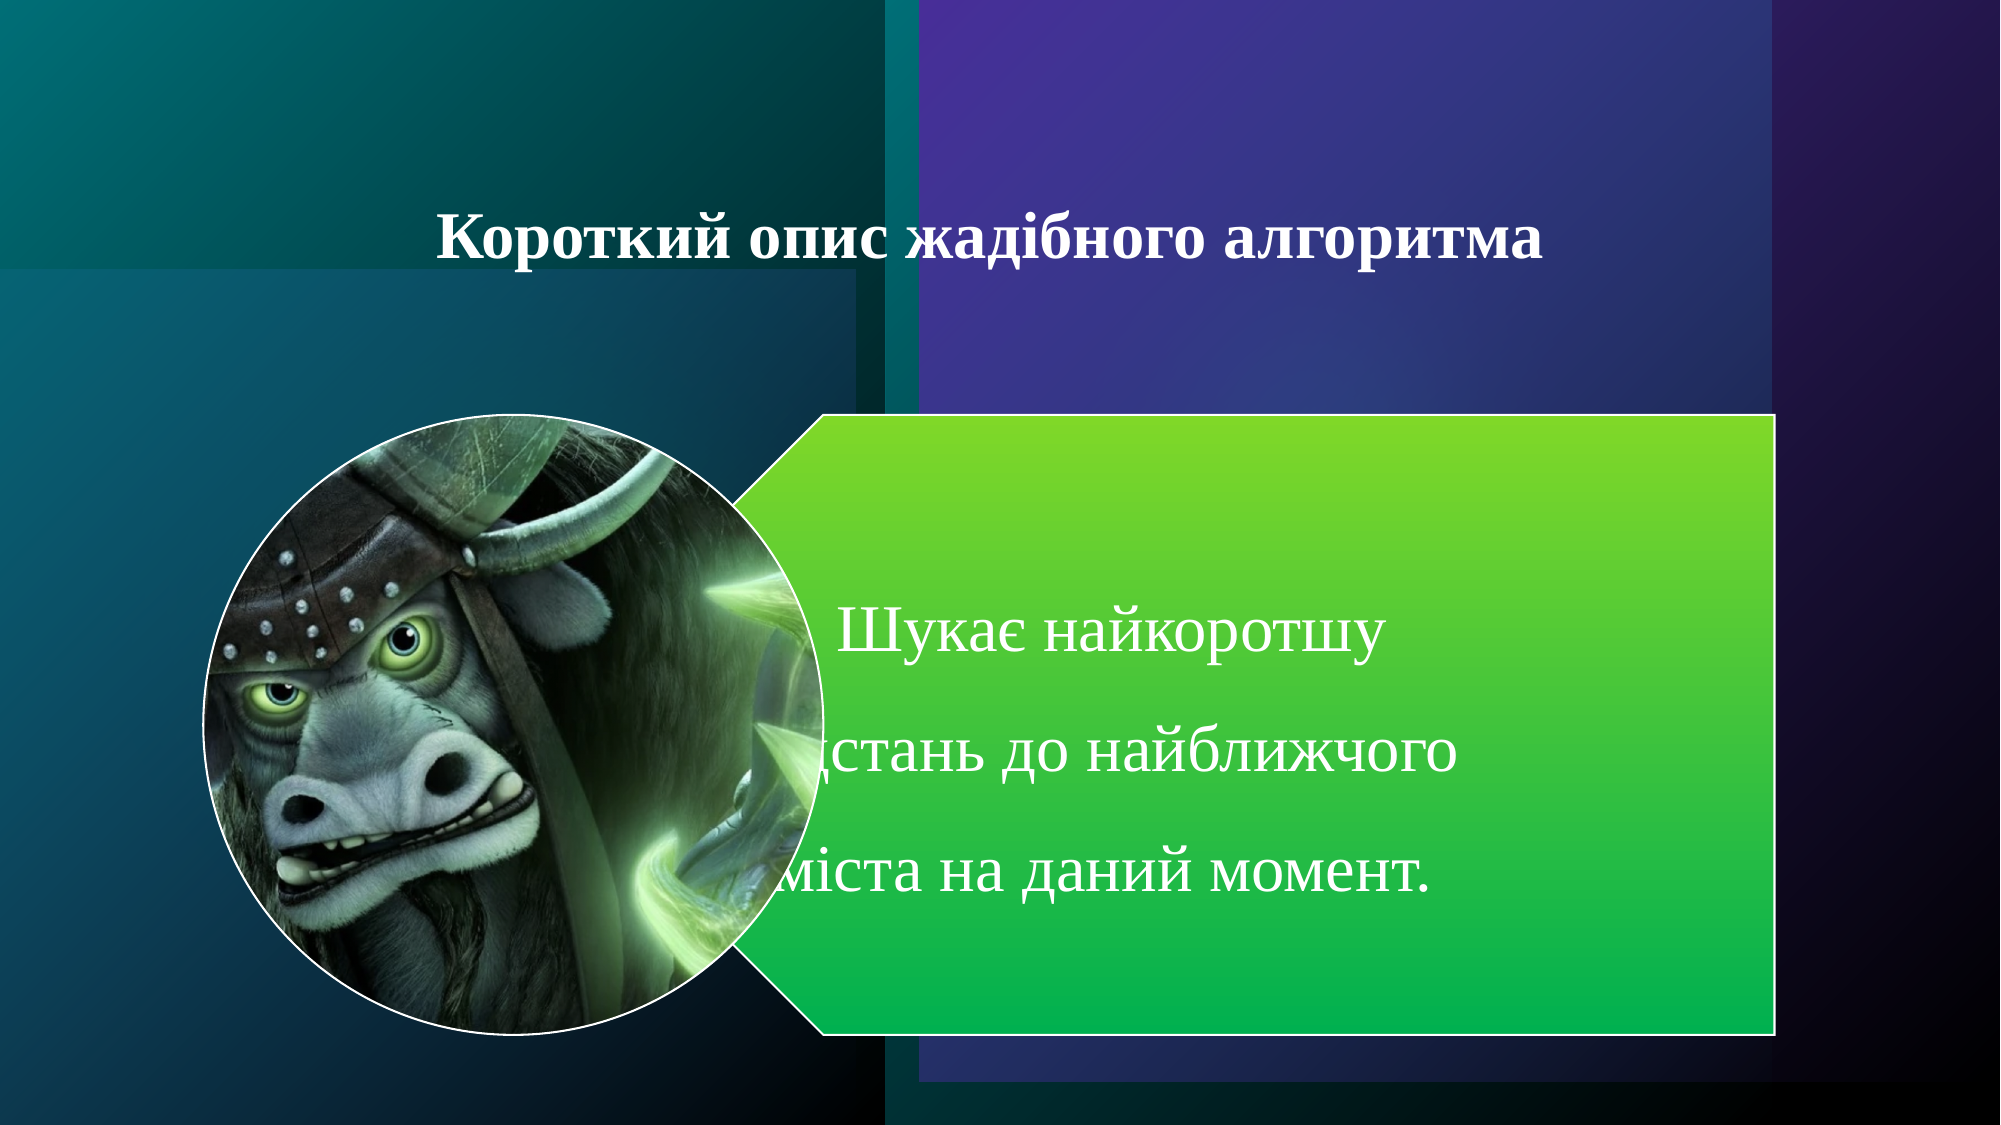

# Короткий опис жадібного алгоритма
 Шукає найкоротшу відстань до найближчого міста на даний момент.